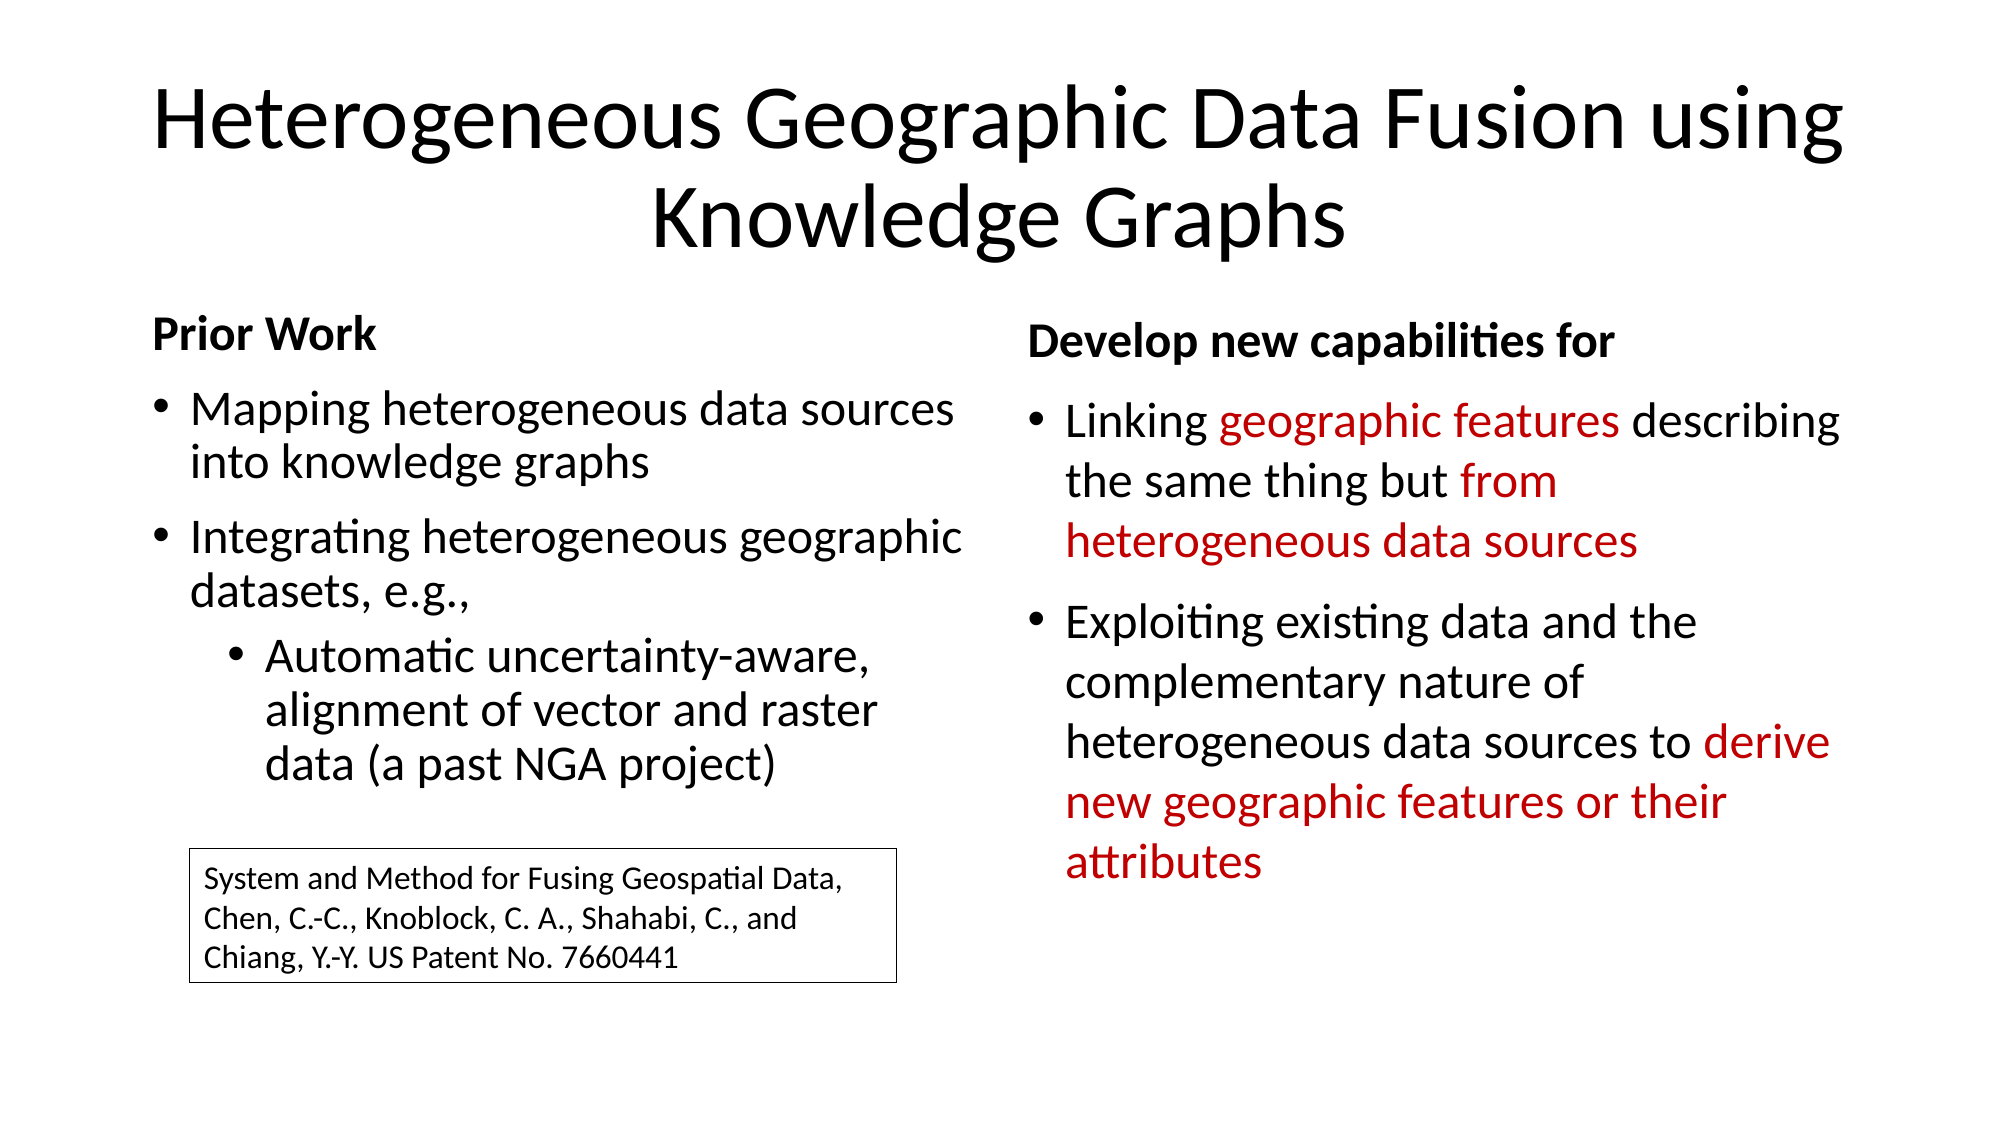

# Heterogeneous Geographic Data Fusion using Knowledge Graphs
Prior Work
Mapping heterogeneous data sources into knowledge graphs
Integrating heterogeneous geographic datasets, e.g.,
Automatic uncertainty-aware, alignment of vector and raster data (a past NGA project)

Develop new capabilities for
Linking geographic features describing the same thing but from heterogeneous data sources
Exploiting existing data and the complementary nature of heterogeneous data sources to derive new geographic features or their attributes
System and Method for Fusing Geospatial Data, Chen, C.-C., Knoblock, C. A., Shahabi, C., and Chiang, Y.-Y. US Patent No. 7660441